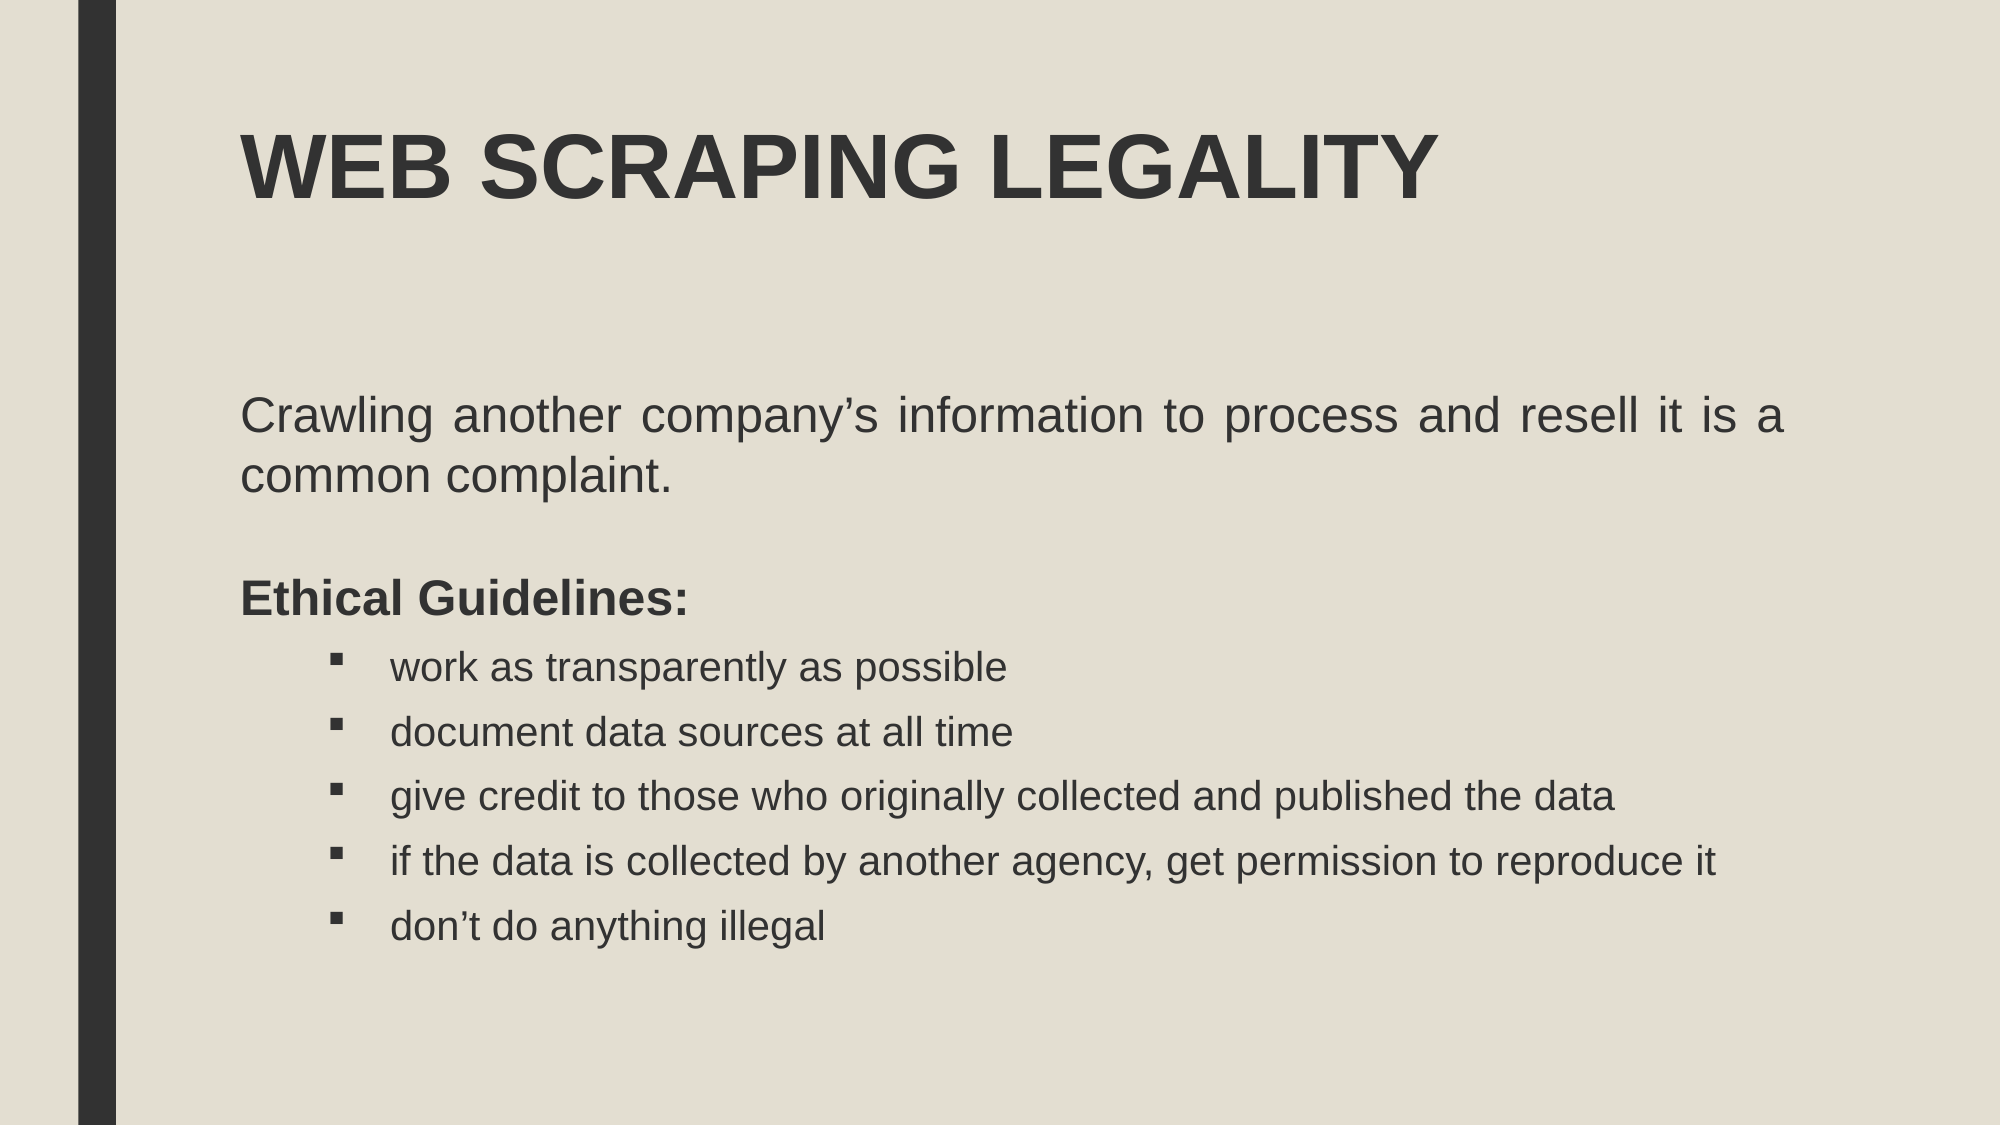

# WEB SCRAPING LEGALITY
Crawling another company’s information to process and resell it is a common complaint.

Ethical Guidelines:
work as transparently as possible
document data sources at all time
give credit to those who originally collected and published the data
if the data is collected by another agency, get permission to reproduce it
don’t do anything illegal